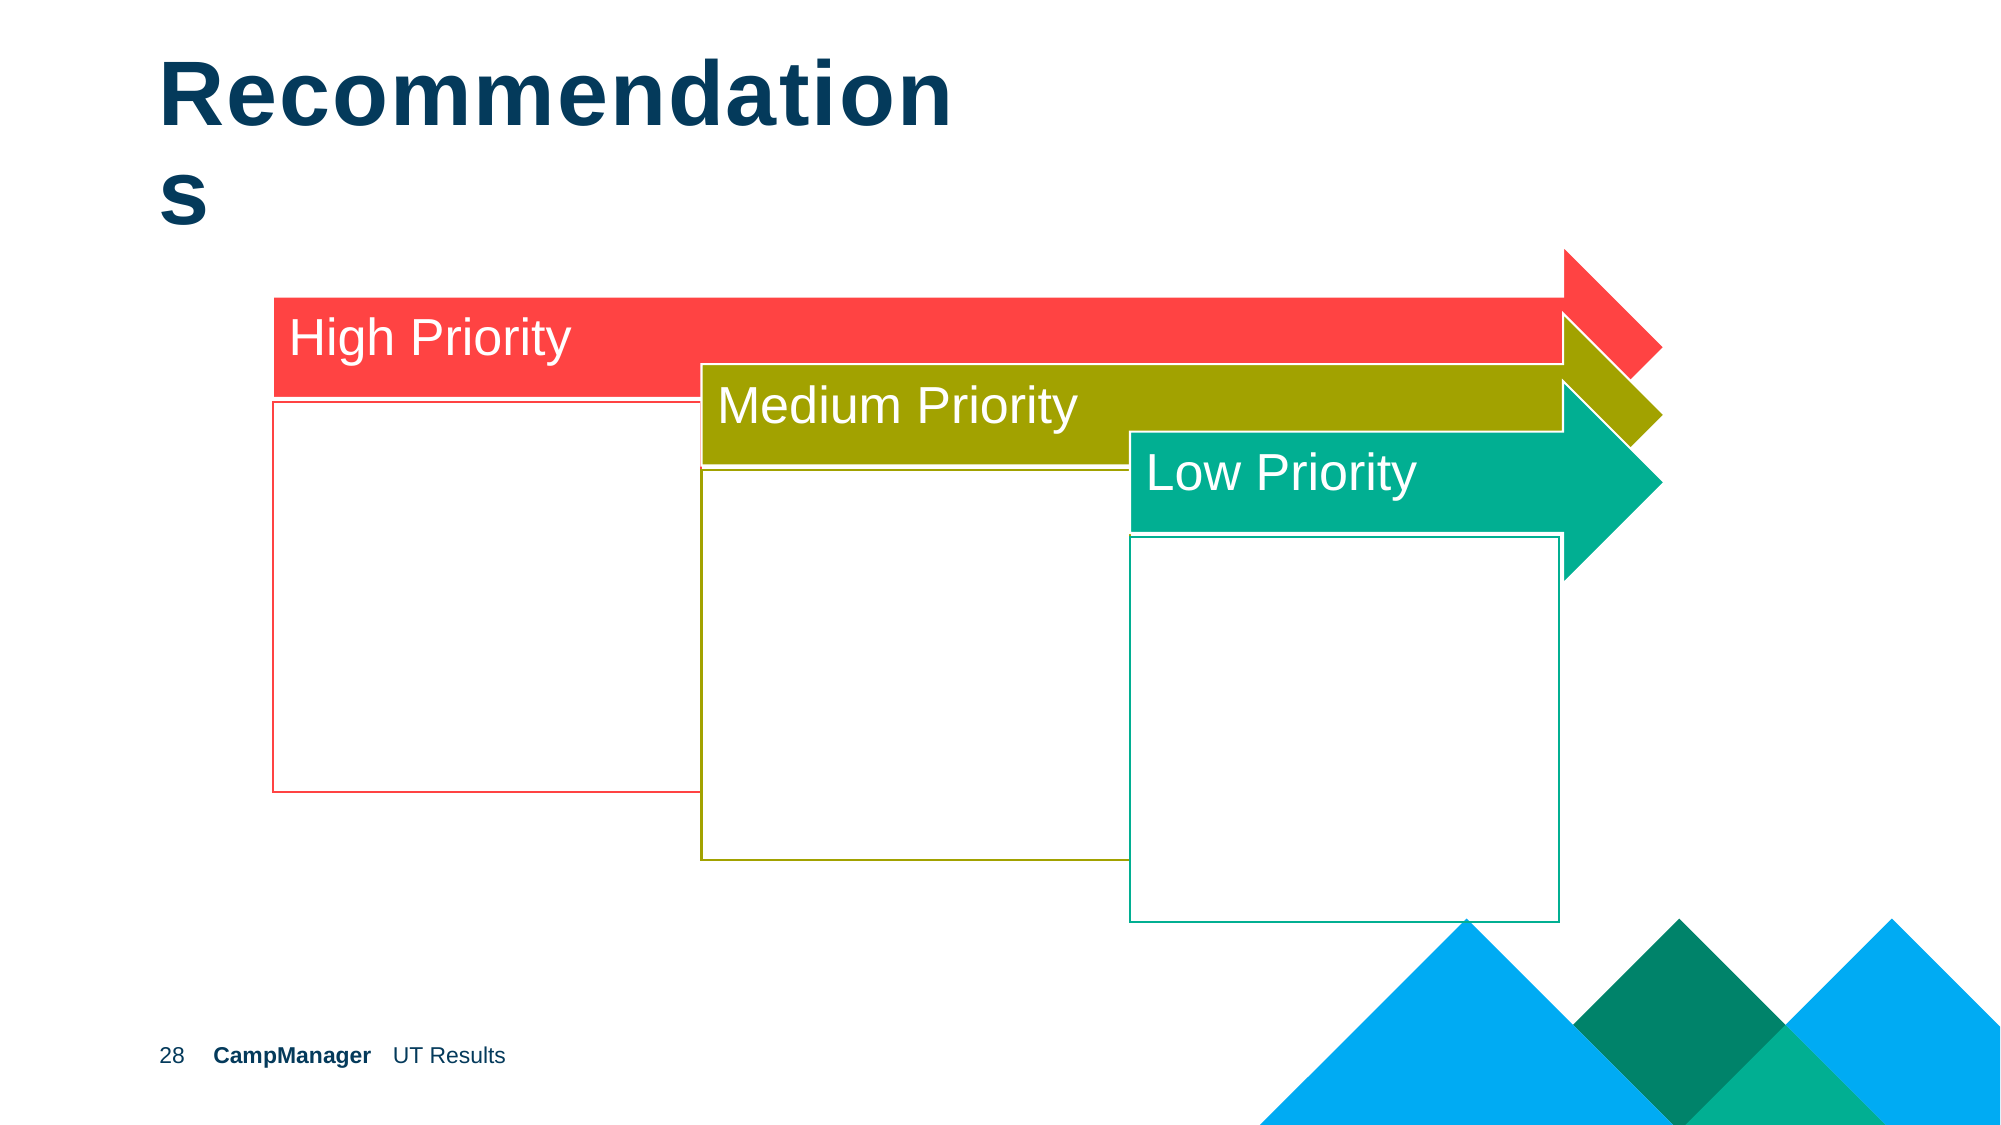

# Recommendations
High Priority
Change Of Organisation Button Visibility
Enter A Campaign Page Action
Medium Priority
No Table Available Status Message
Low Priority
Main Organisation Page Link Titles